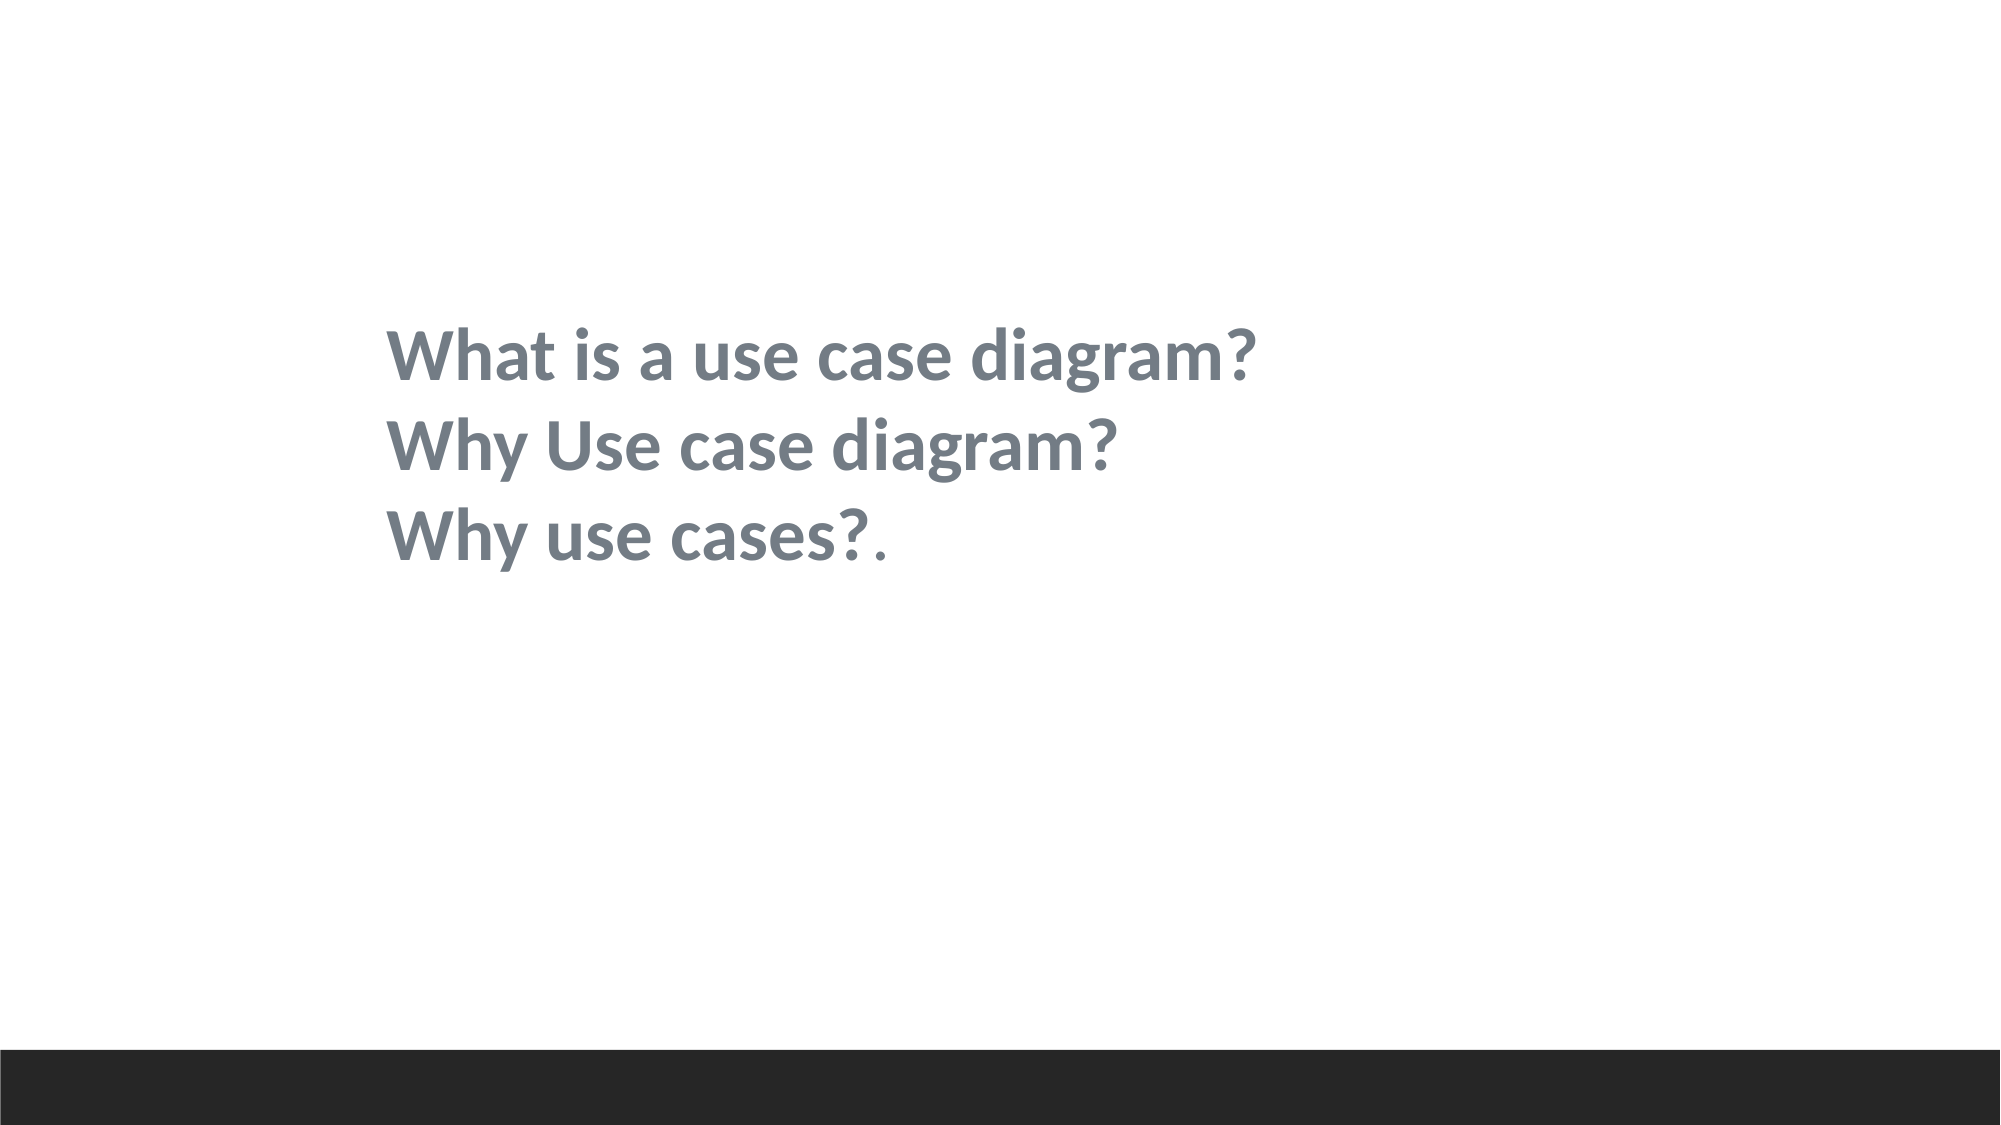

What is a use case diagram?
Why Use case diagram?
Why use cases?.